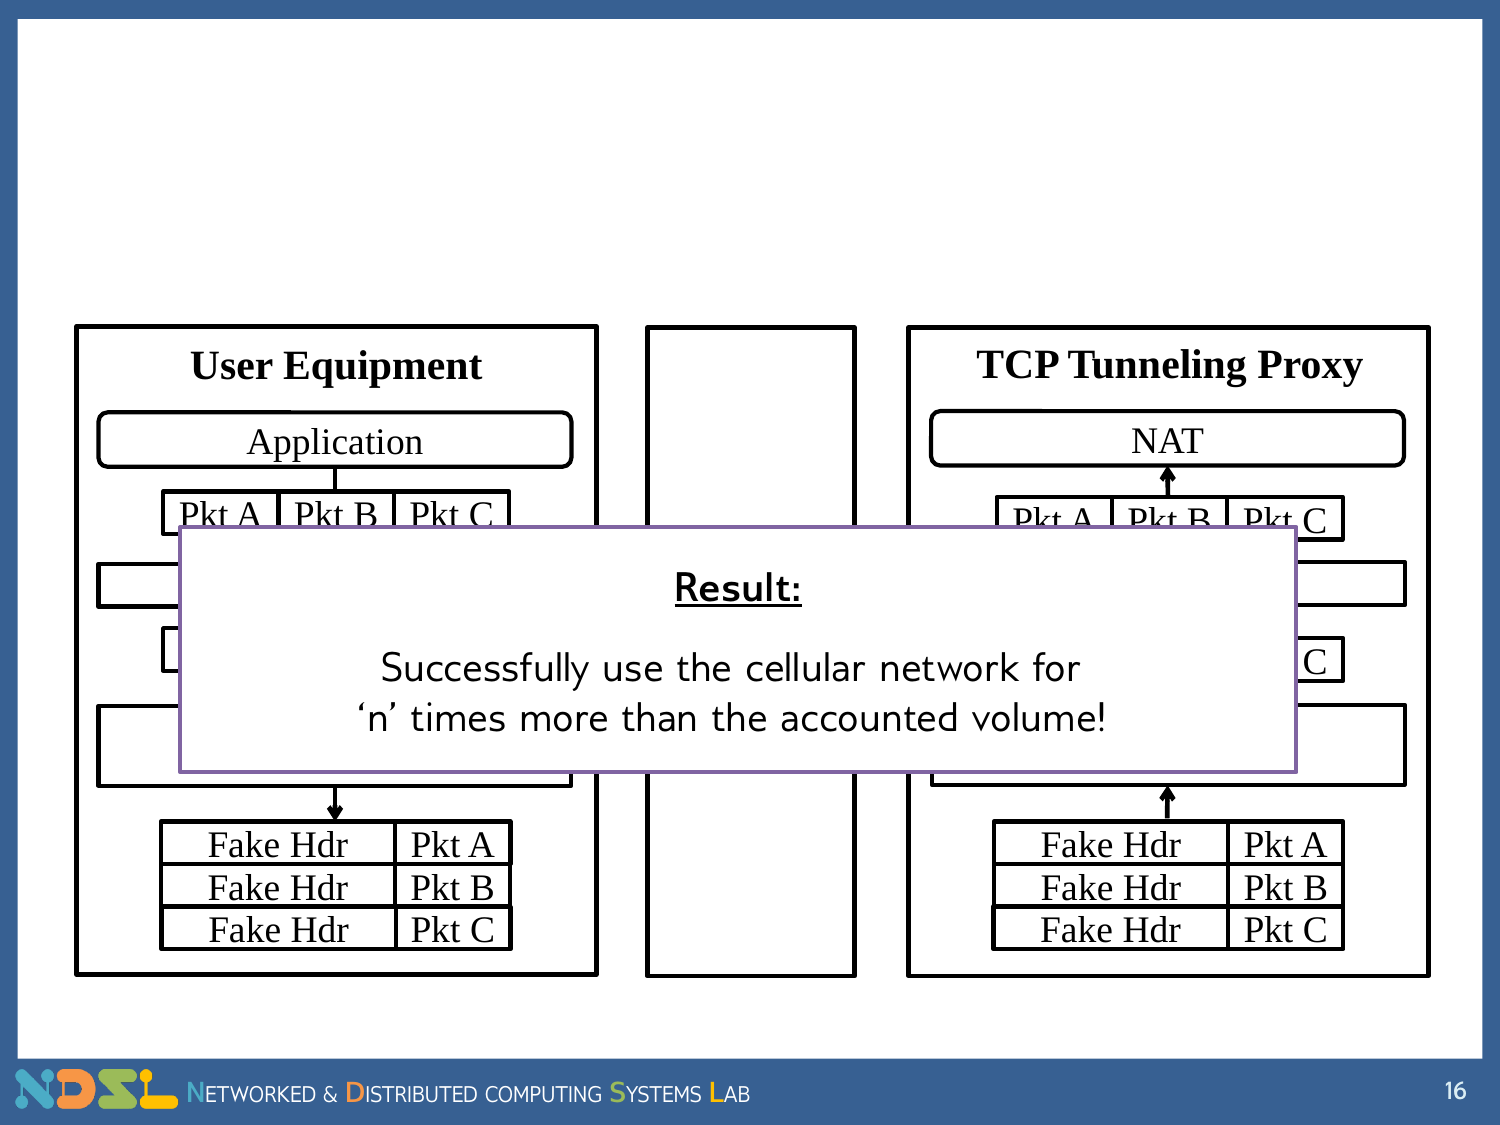

# Free-riding Attack Architecture

Cellular
ISP
TCP Tunneling Proxy
User Equipment
NAT
Application
Pkt B
Pkt C
Pkt A
Pkt B
Pkt C
Pkt A
Result:

Successfully use the cellular network for
‘n’ times more than the accounted volume!
tun0
tun0

Pkt B
Pkt C
Pkt A
Pkt B
Pkt C
Pkt A
Vtund Server
Vtund Client
Pkt A
Fake Hdr
Fake Hdr
Pkt B
Fake Hdr
Pkt C
Pkt A
Fake Hdr
Fake Hdr
Pkt B
Fake Hdr
Pkt C
16